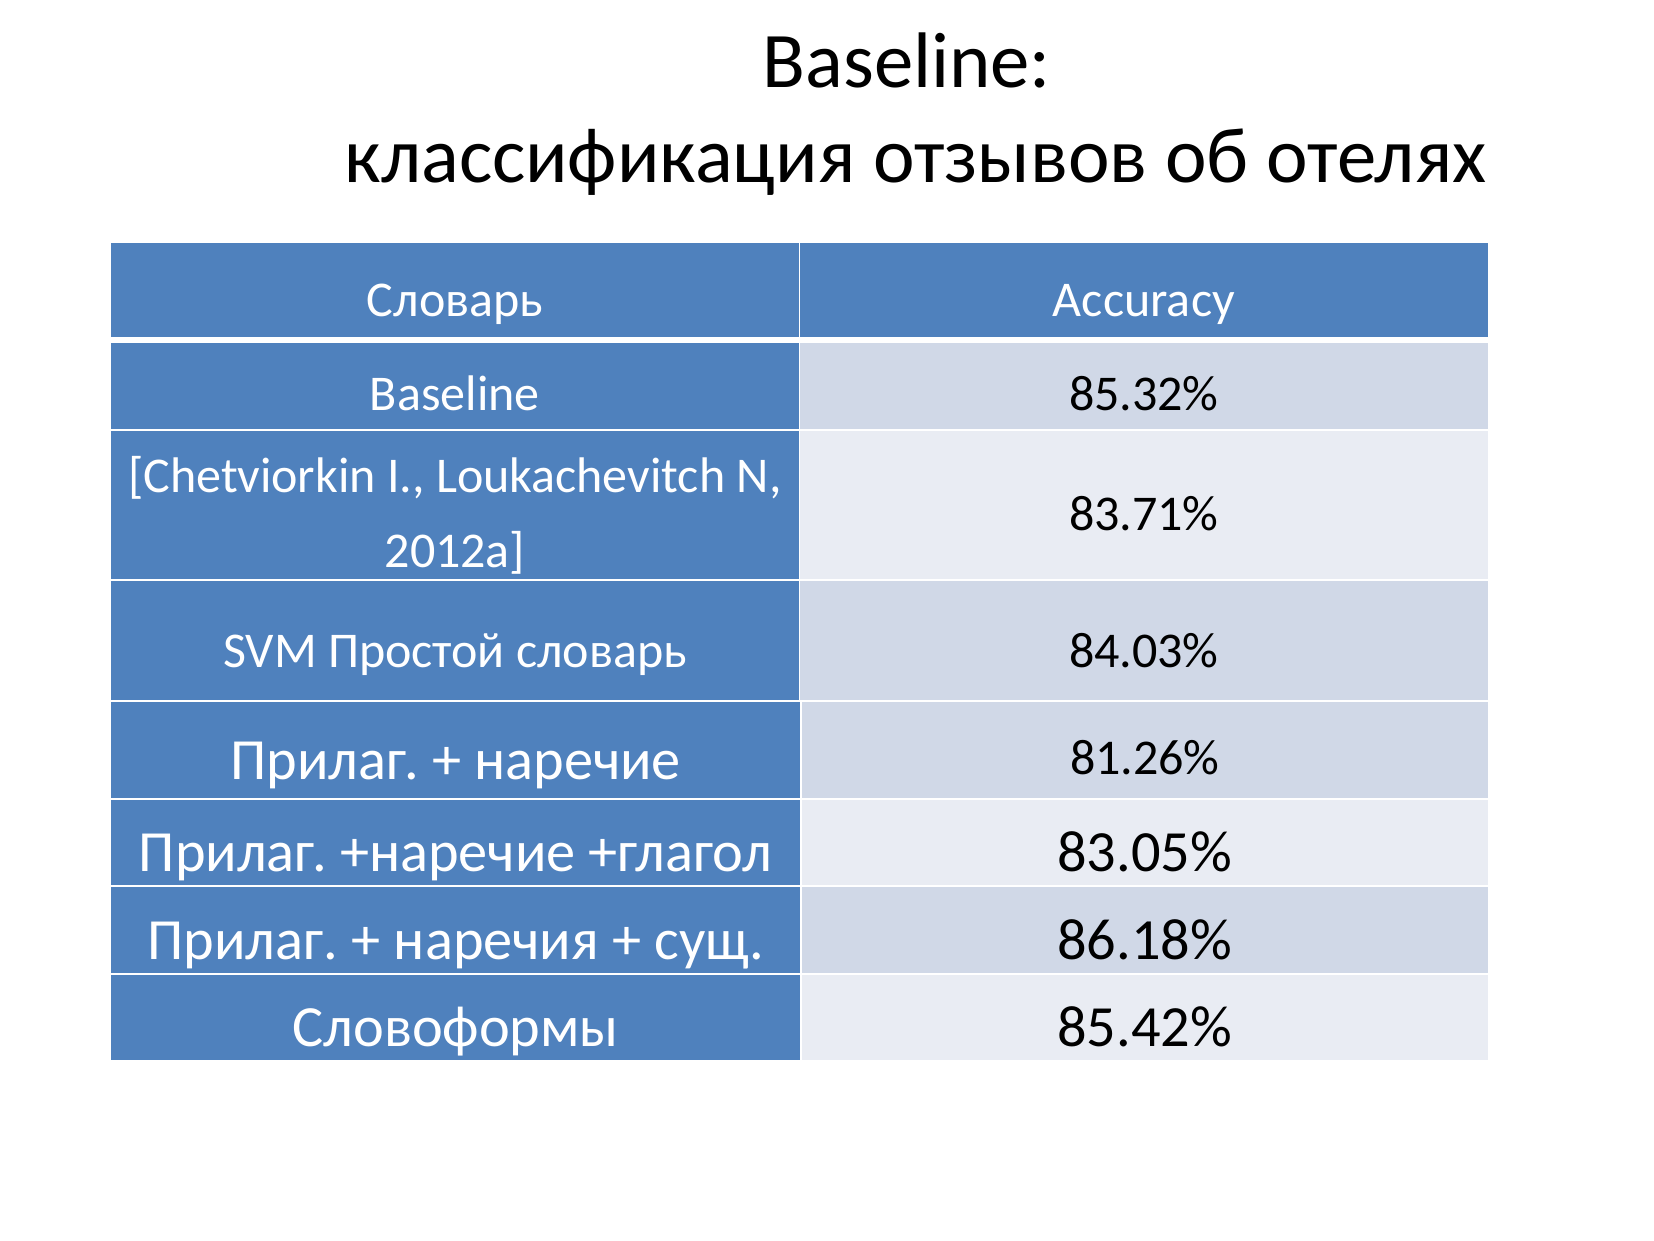

# Baseline: классификация отзывов об отелях
| Словарь | Accuracy |
| --- | --- |
| Baseline | 85.32% |
| [Chetviorkin I., Loukachevitch N, 2012a] | 83.71% |
| SVM Простой словарь | 84.03% |
| Прилаг. + наречие | 81.26% |
| --- | --- |
| Прилаг. +наречие +глагол | 83.05% |
| Прилаг. + наречия + сущ. | 86.18% |
| Словоформы | 85.42% |